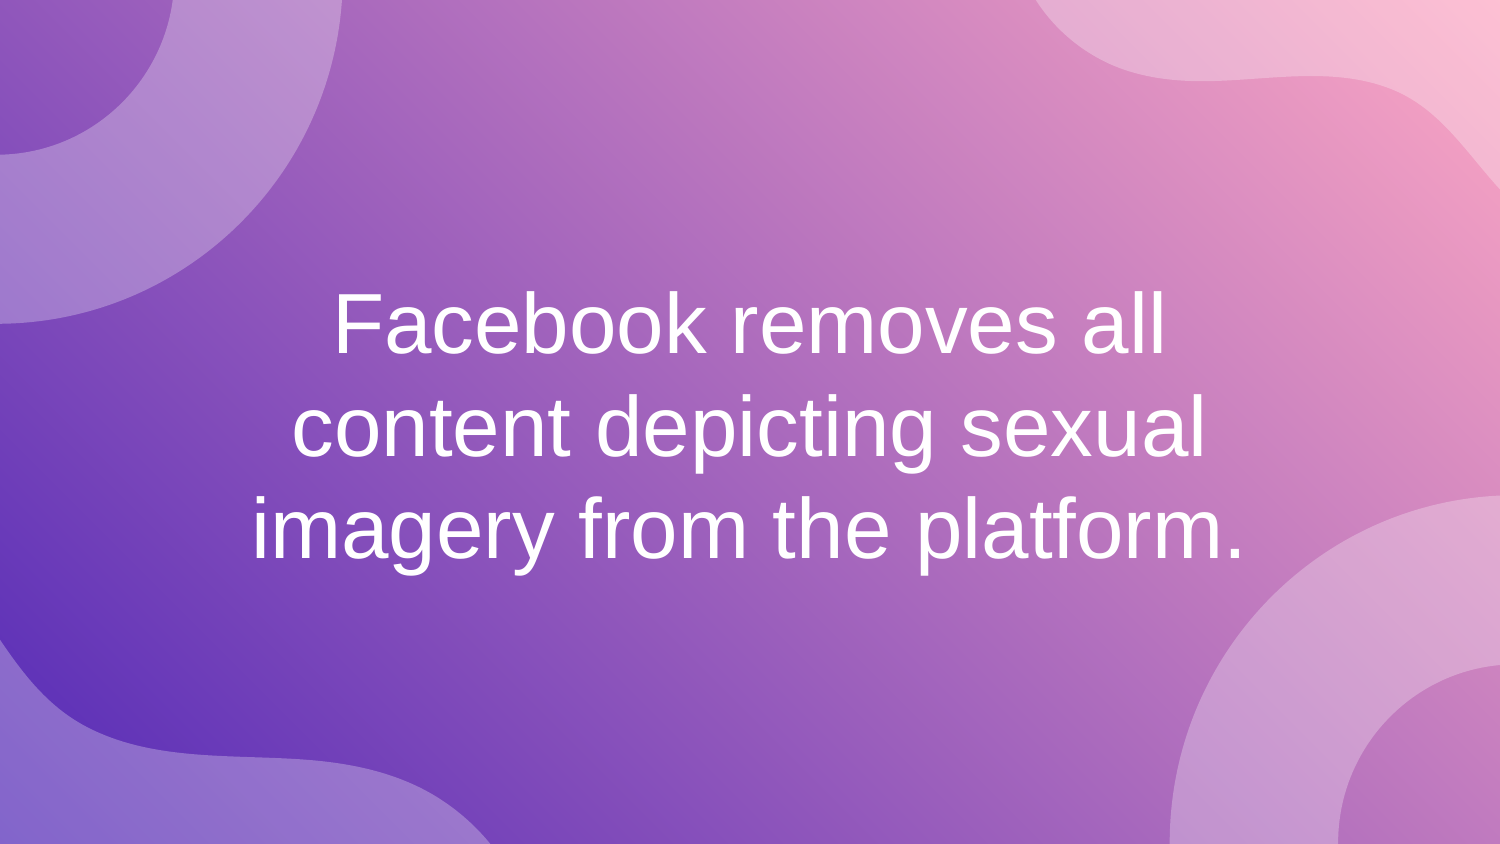

# Facebook removes all content depicting sexual imagery from the platform.